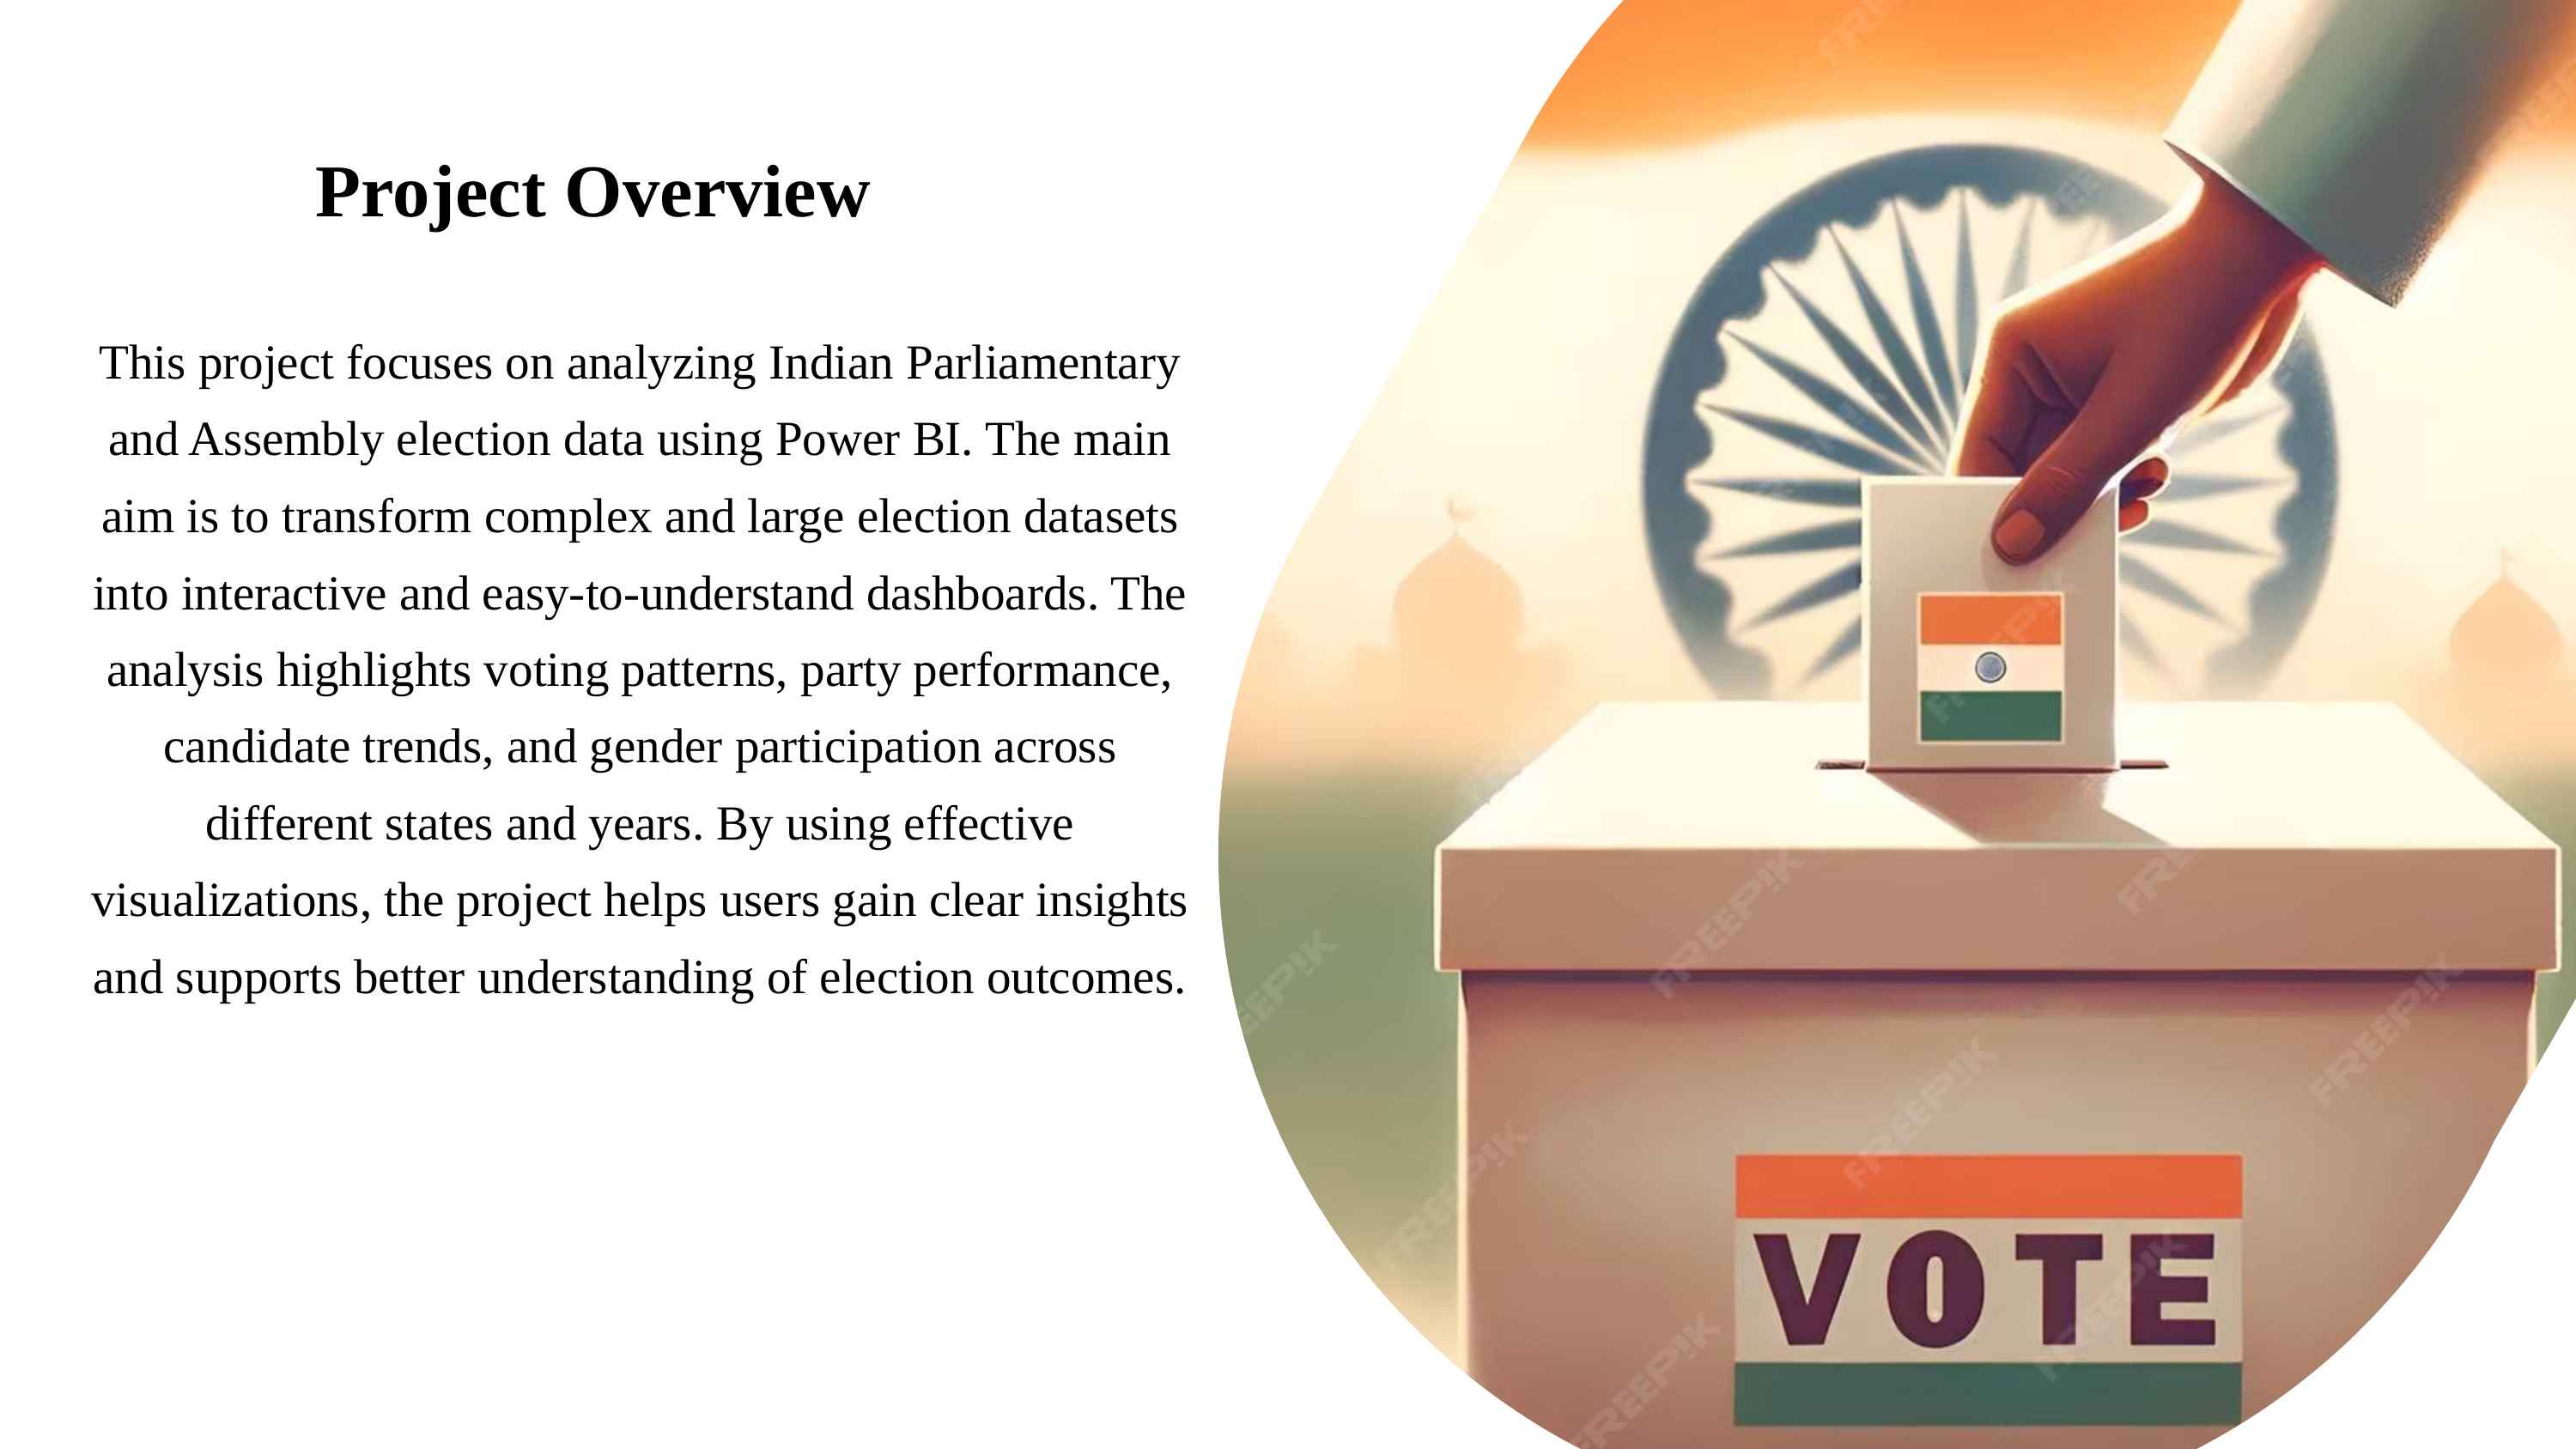

Project Overview

This project focuses on analyzing Indian Parliamentary and Assembly election data using Power BI. The main aim is to transform complex and large election datasets into interactive and easy-to-understand dashboards. The analysis highlights voting patterns, party performance, candidate trends, and gender participation across different states and years. By using effective visualizations, the project helps users gain clear insights and supports better understanding of election outcomes.